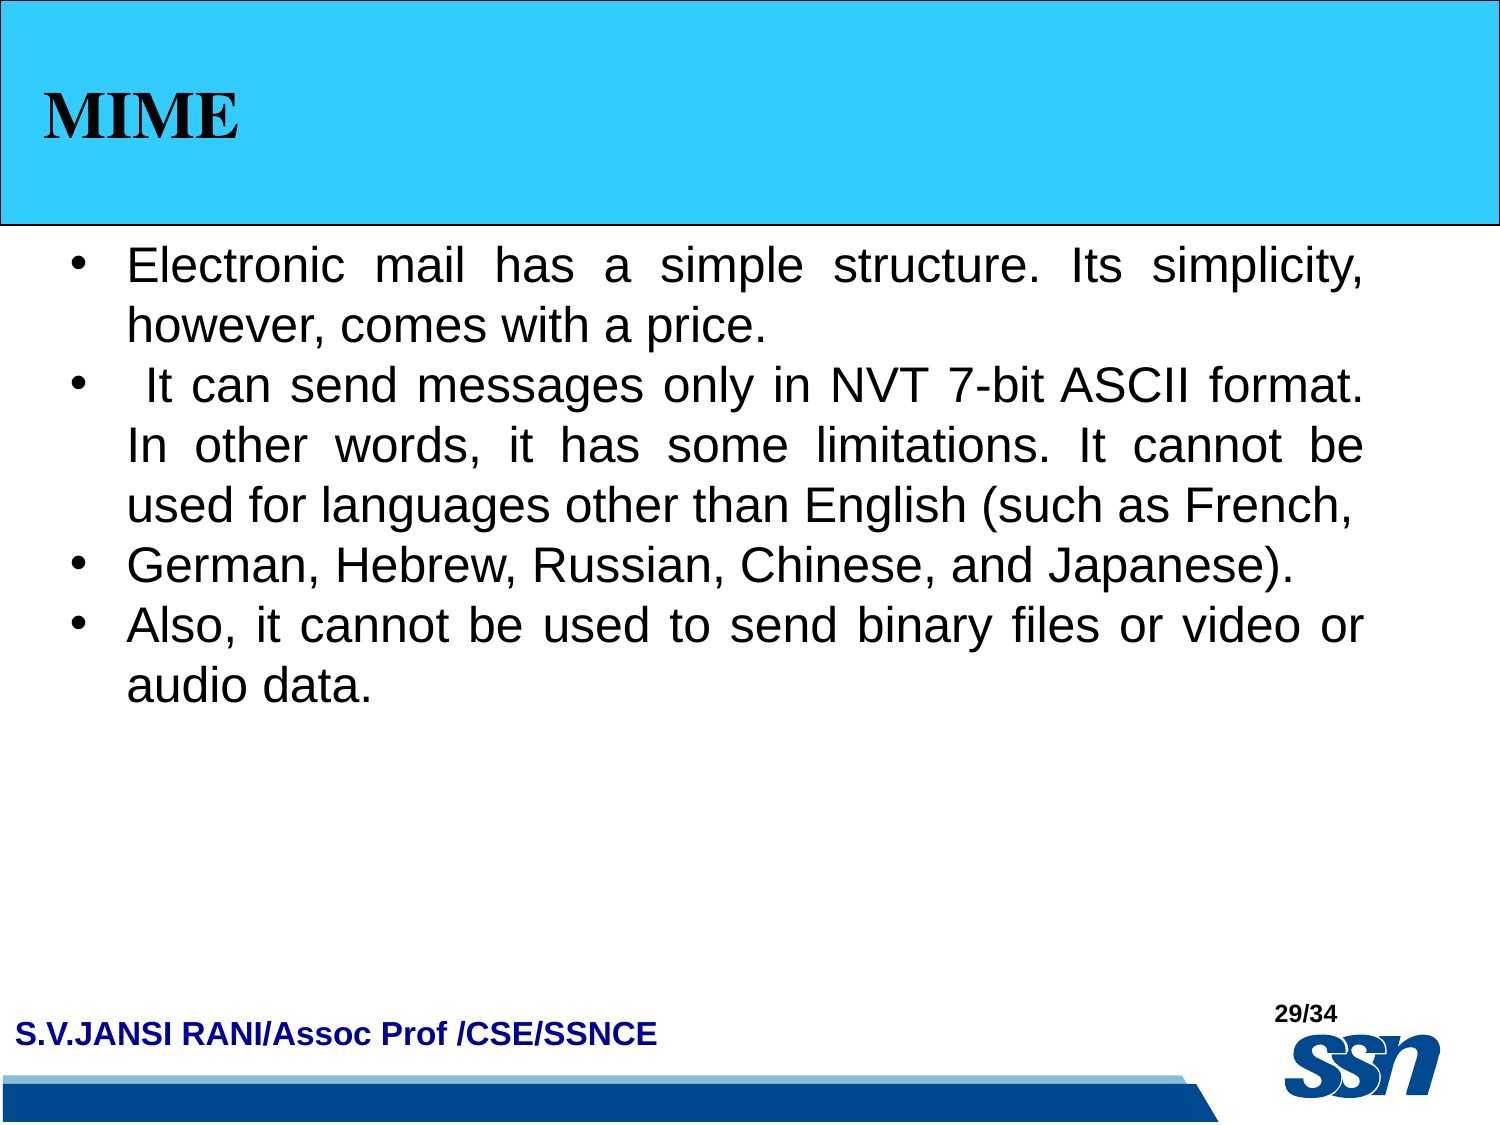

MIME
Electronic mail has a simple structure. Its simplicity, however, comes with a price.
 It can send messages only in NVT 7-bit ASCII format. In other words, it has some limitations. It cannot be used for languages other than English (such as French,
German, Hebrew, Russian, Chinese, and Japanese).
Also, it cannot be used to send binary files or video or audio data.